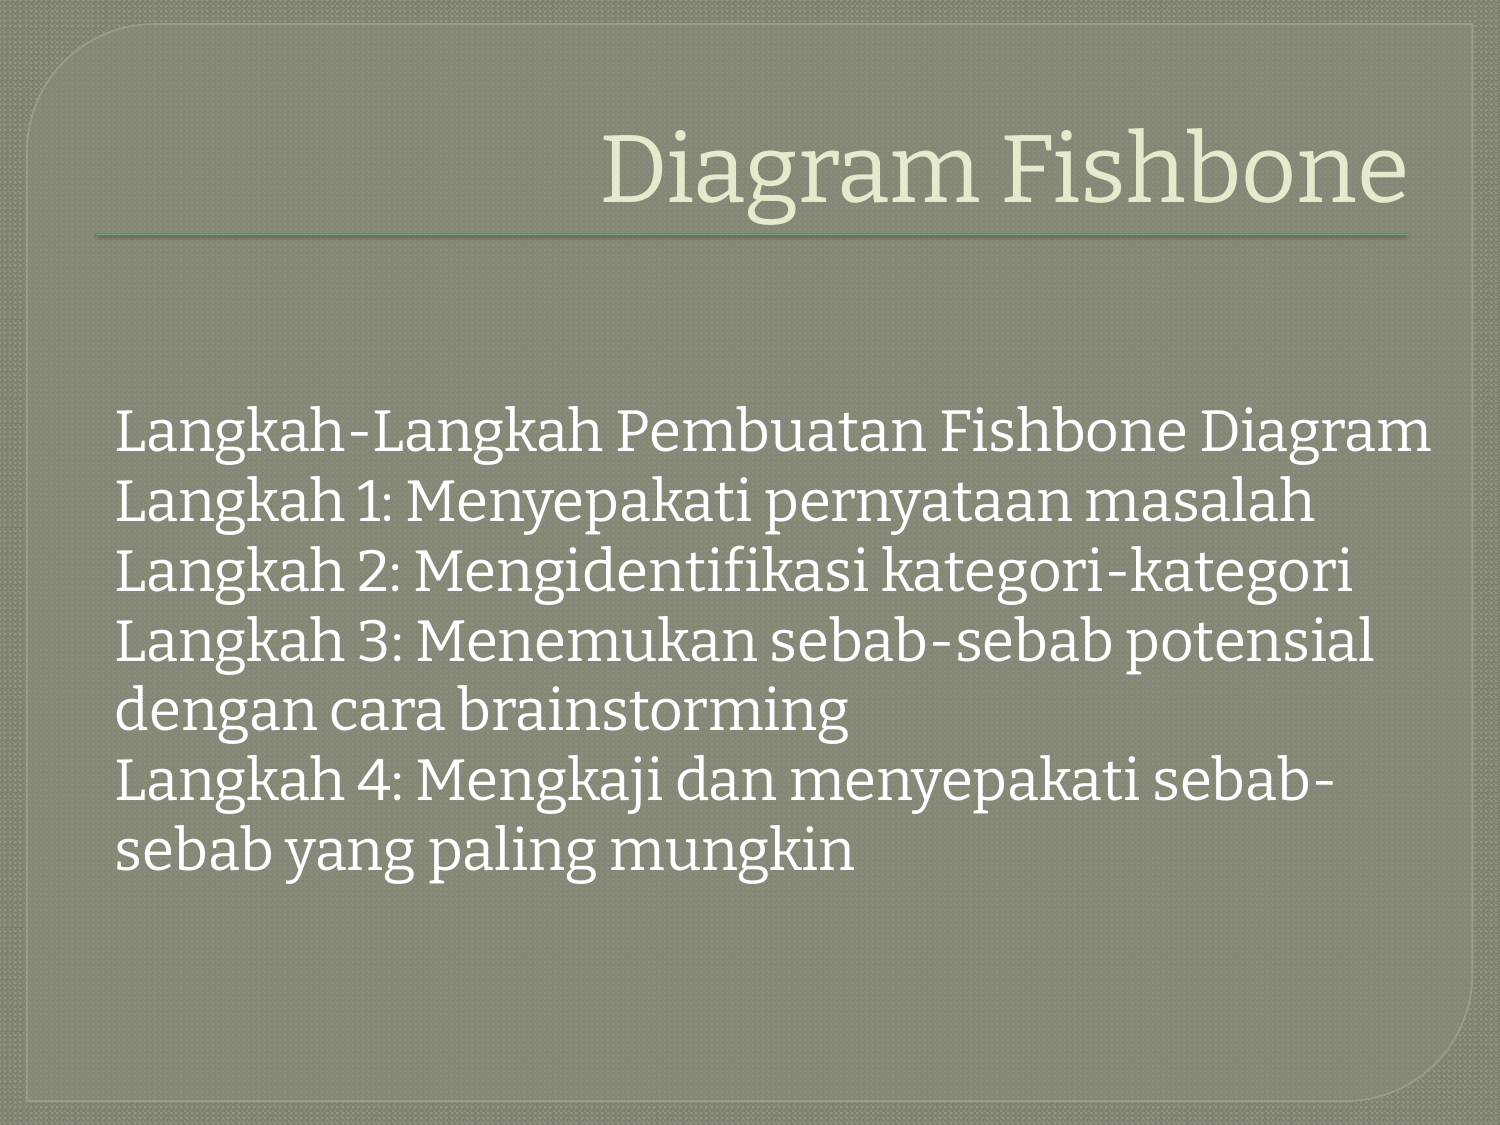

# Diagram Fishbone
Langkah-Langkah Pembuatan Fishbone Diagram
Langkah 1: Menyepakati pernyataan masalah
Langkah 2: Mengidentifikasi kategori-kategori
Langkah 3: Menemukan sebab-sebab potensial dengan cara brainstorming
Langkah 4: Mengkaji dan menyepakati sebab-sebab yang paling mungkin